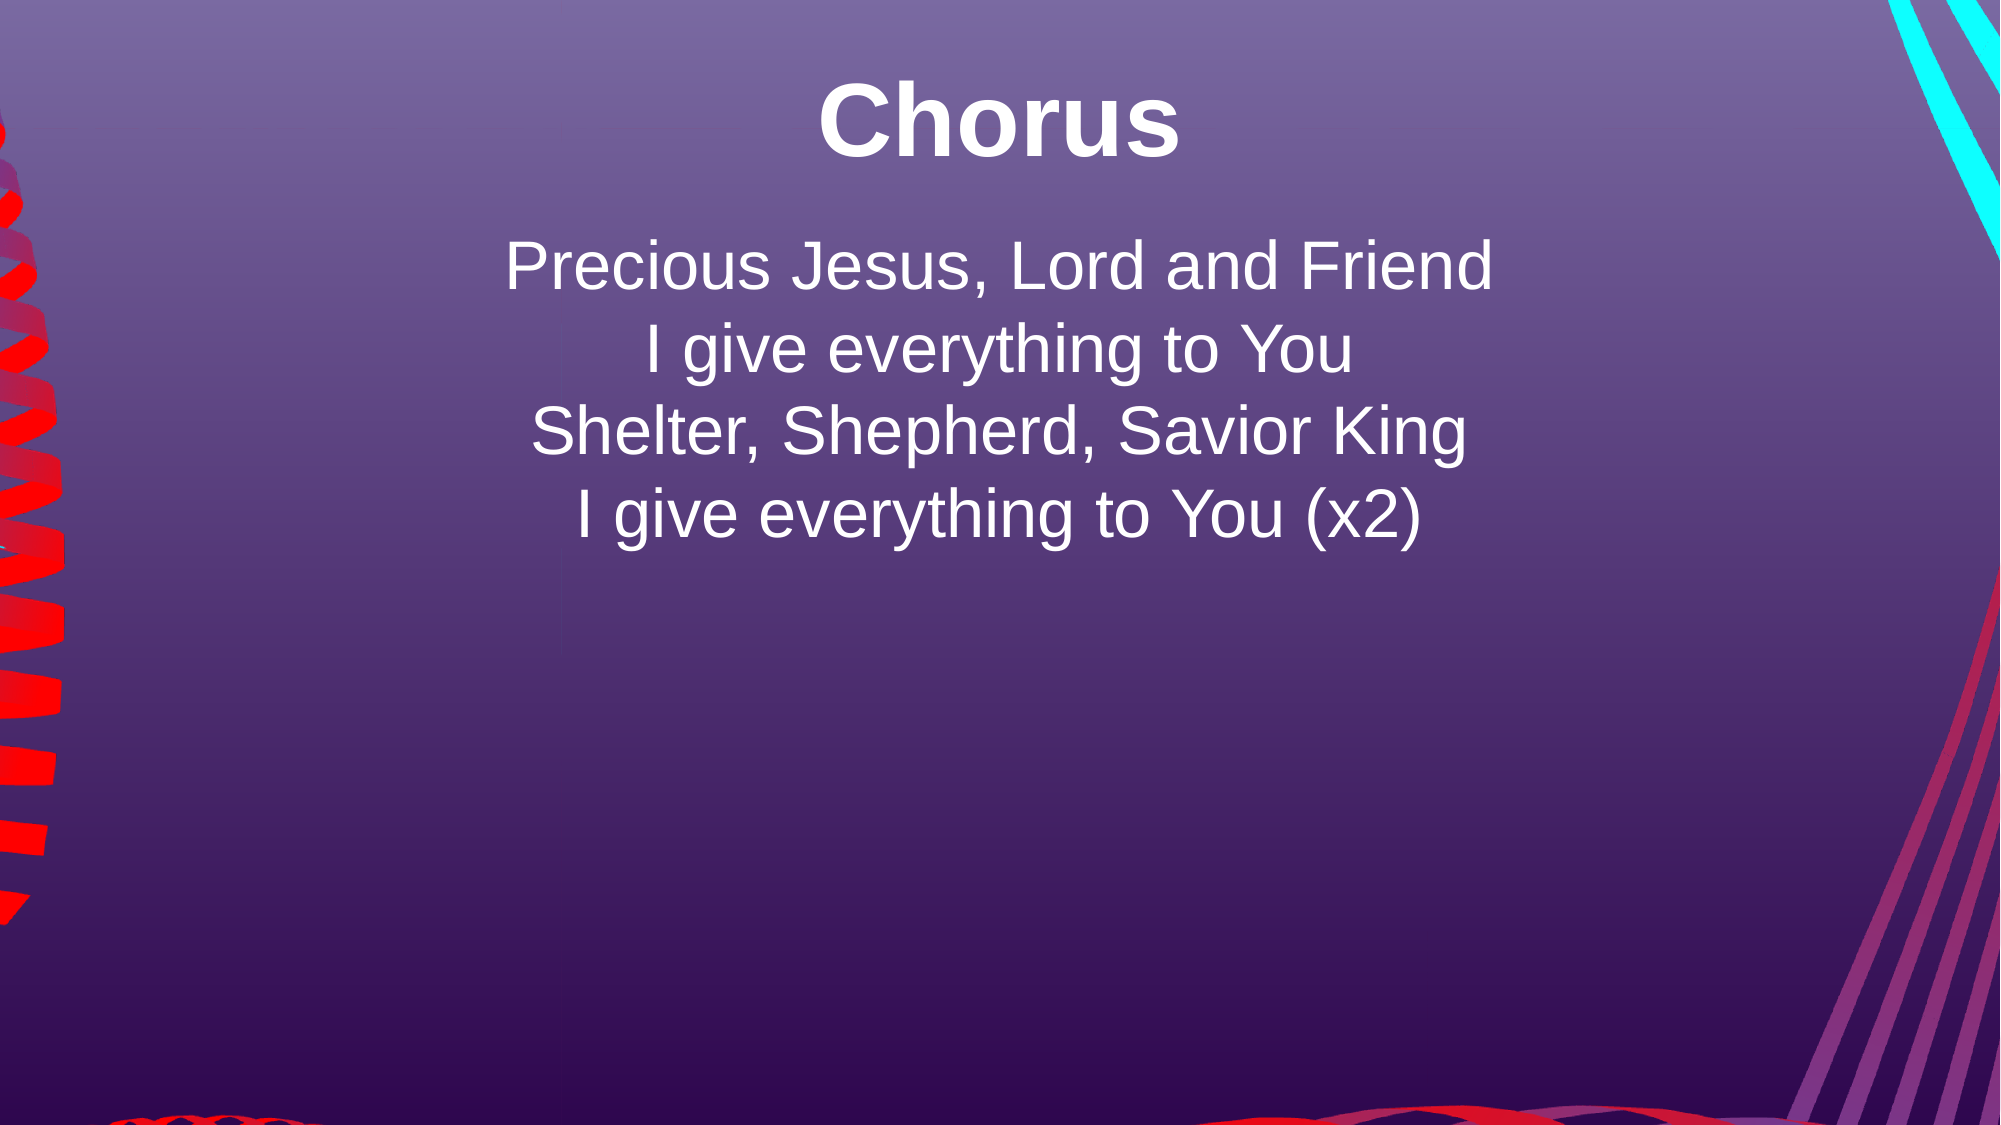

Chorus
Precious Jesus, Lord and Friend
I give everything to You
Shelter, Shepherd, Savior King
I give everything to You (x2)